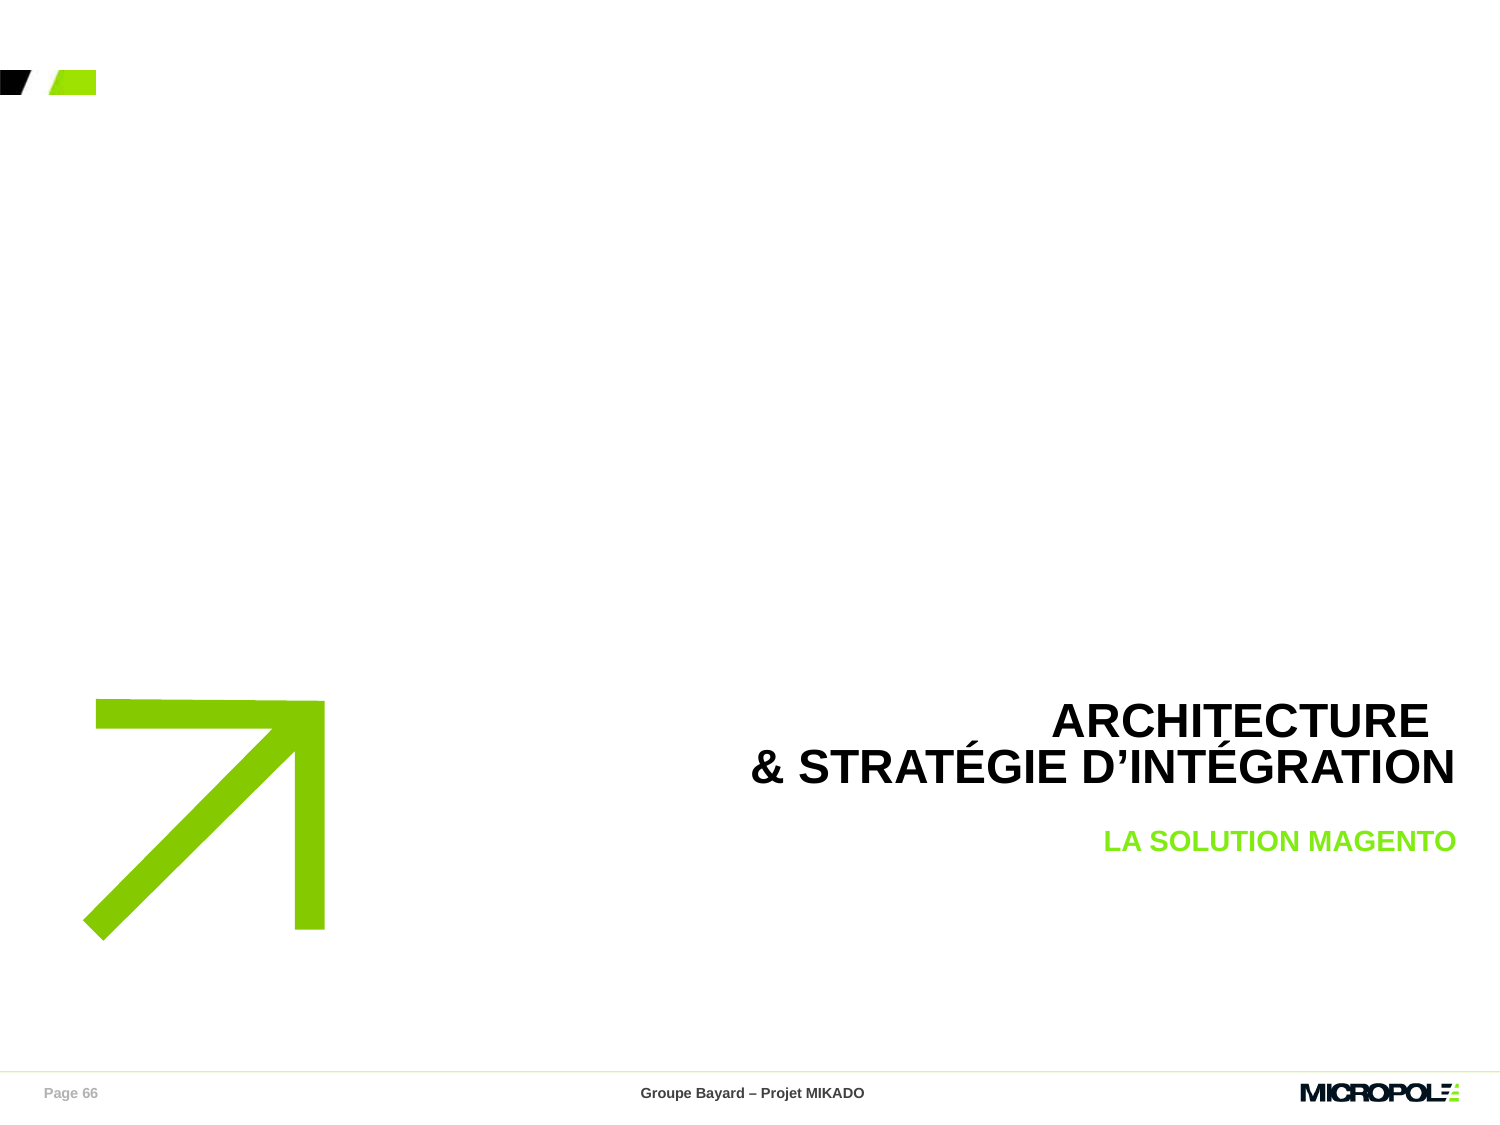

# architecture & stratégie d’intégration
La solution Magento
Page 66
Groupe Bayard – Projet MIKADO